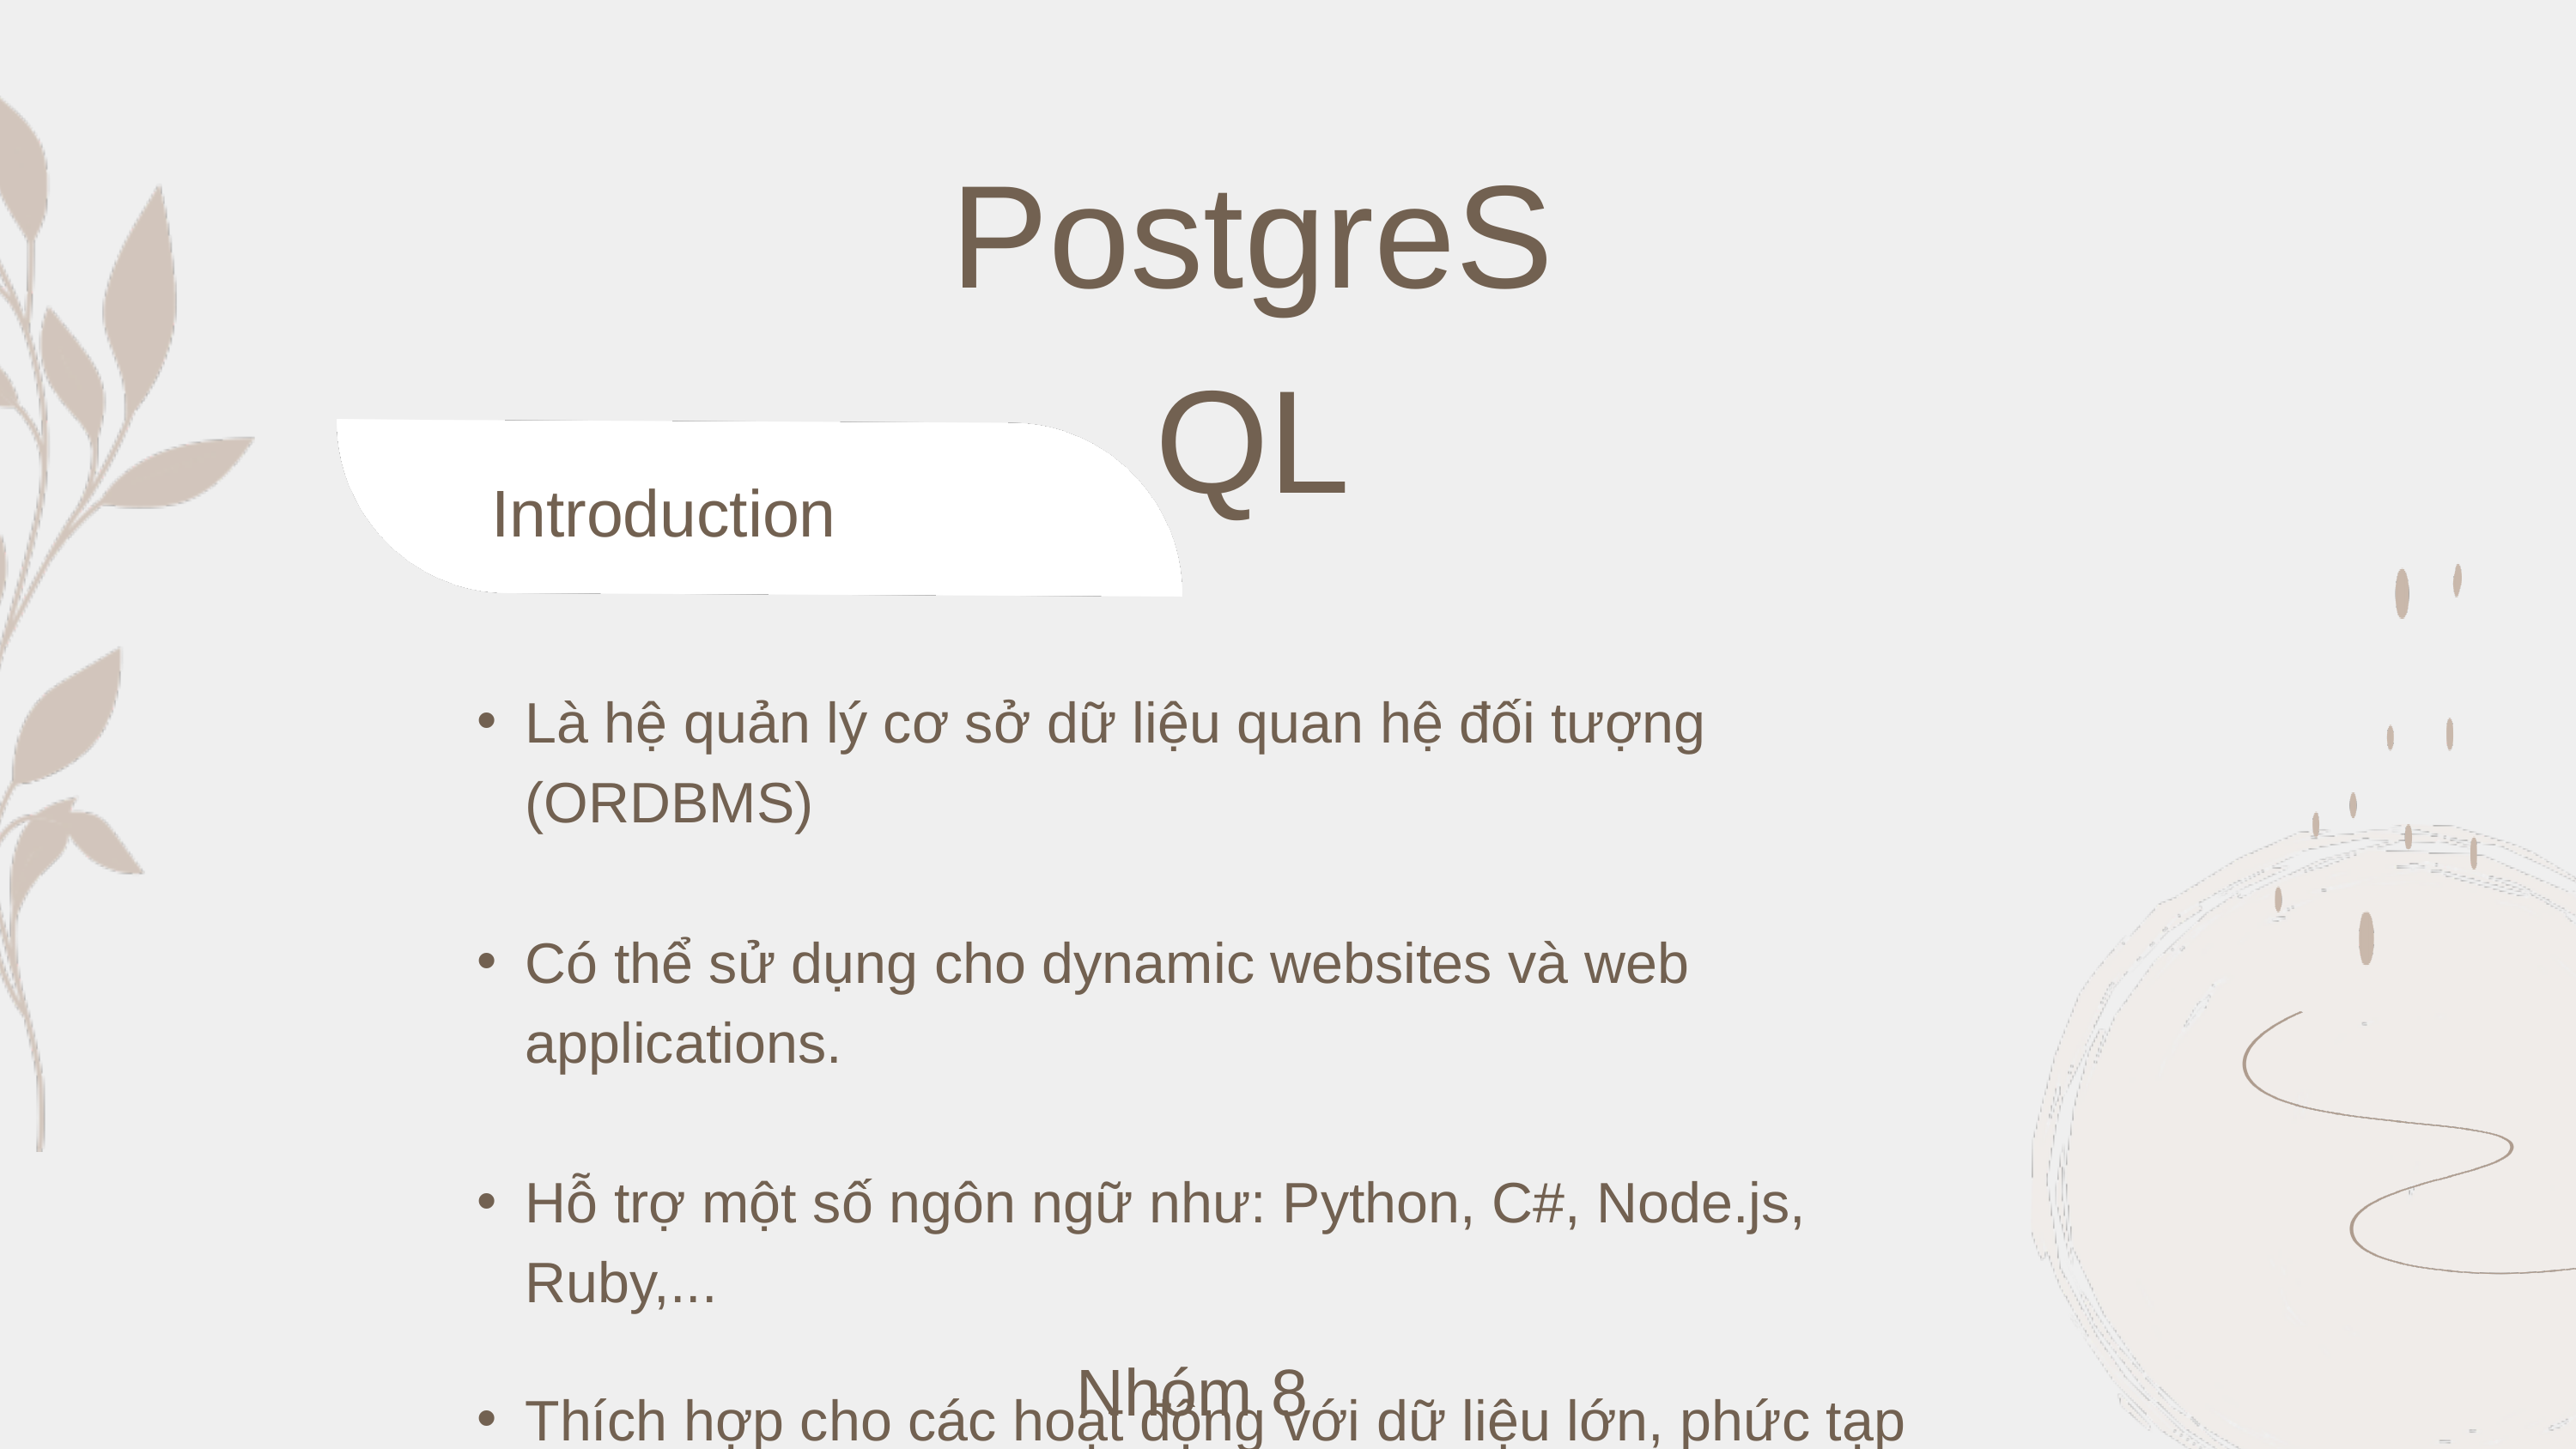

PostgreSQL

Introduction

Là hệ quản lý cơ sở dữ liệu quan hệ đối tượng (ORDBMS)

Có thể sử dụng cho dynamic websites và web applications.

Hỗ trợ một số ngôn ngữ như: Python, C#, Node.js, Ruby,...

Thích hợp cho các hoạt động với dữ liệu lớn, phức tạp

Nhóm 8